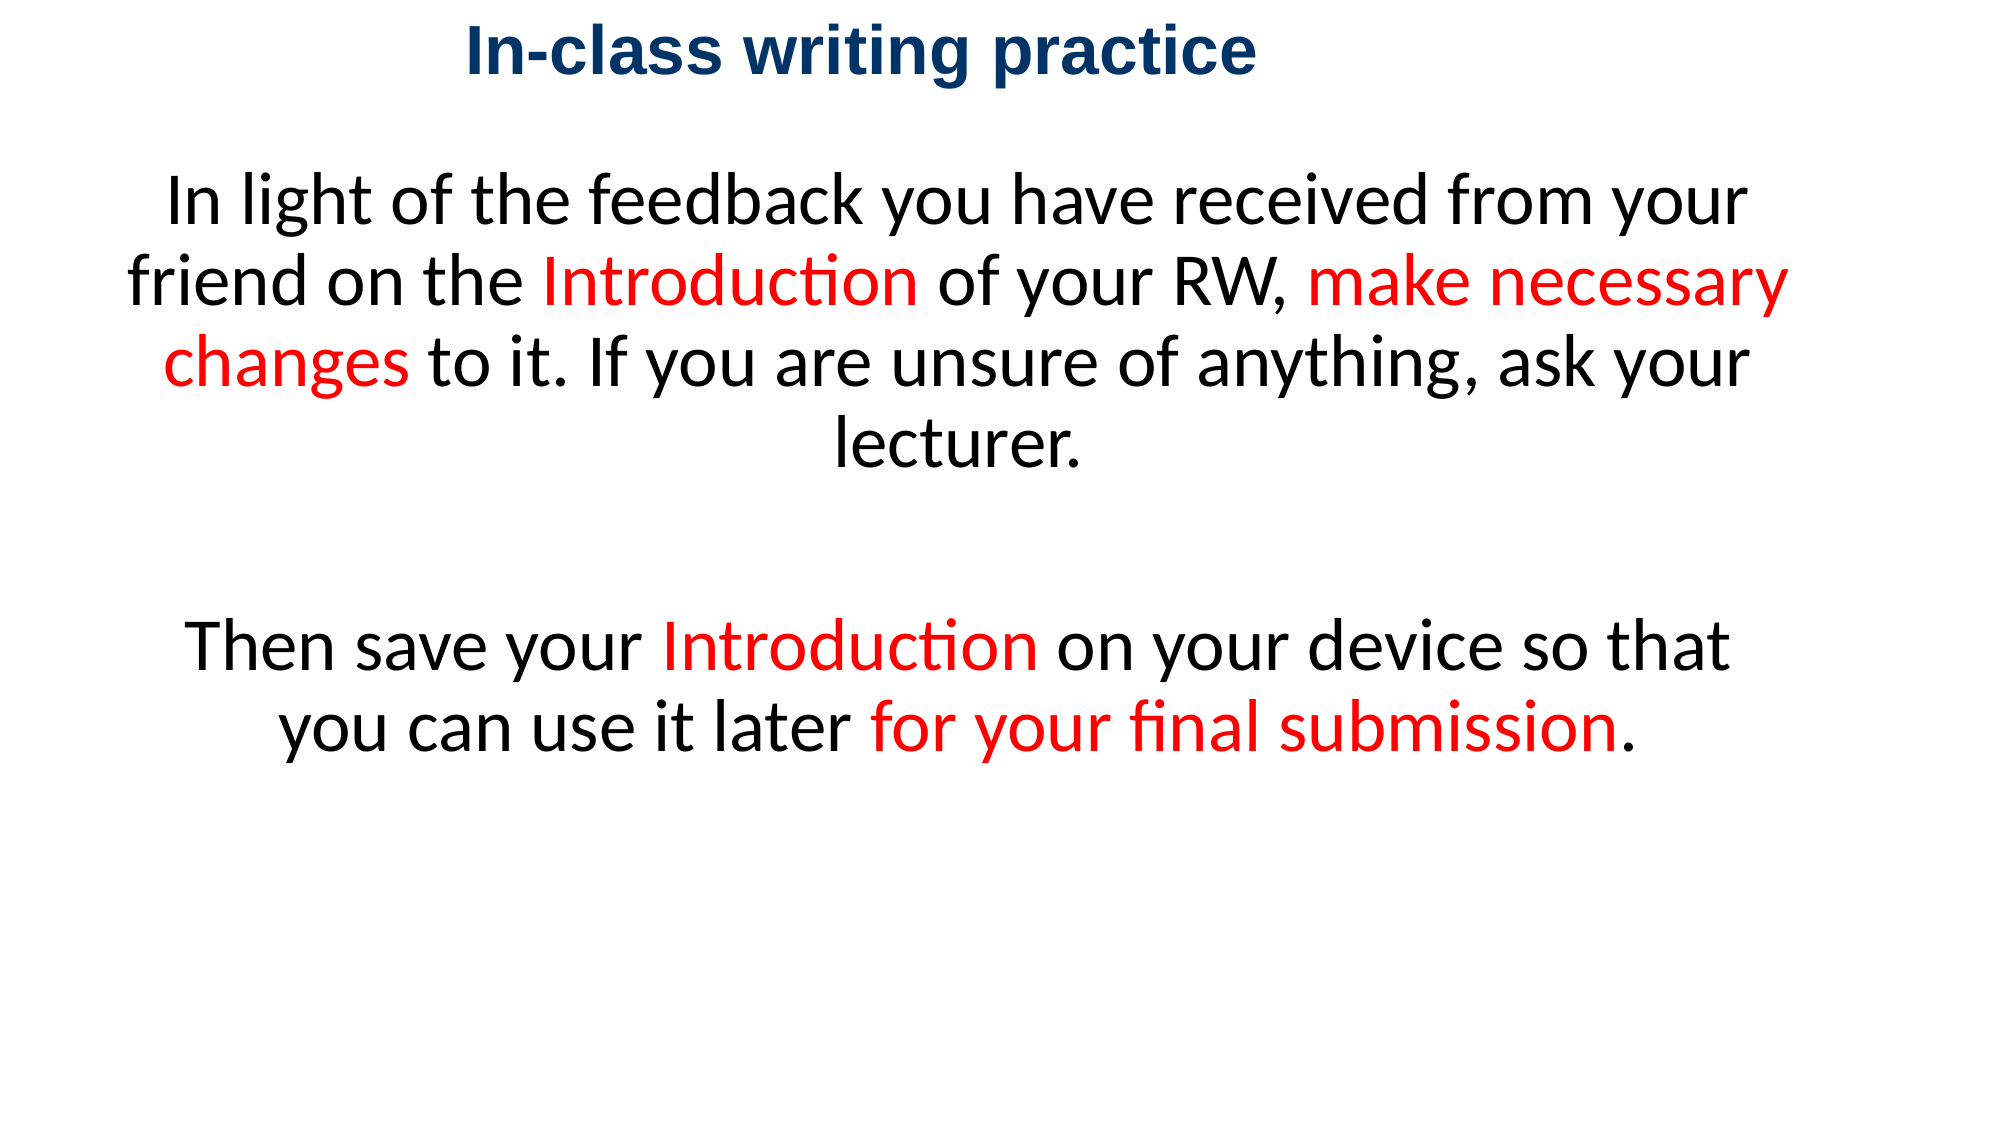

# In-class writing practice
In light of the feedback you have received from your friend on the Introduction of your RW, make necessary changes to it. If you are unsure of anything, ask your lecturer.

Then save your Introduction on your device so that you can use it later for your final submission.